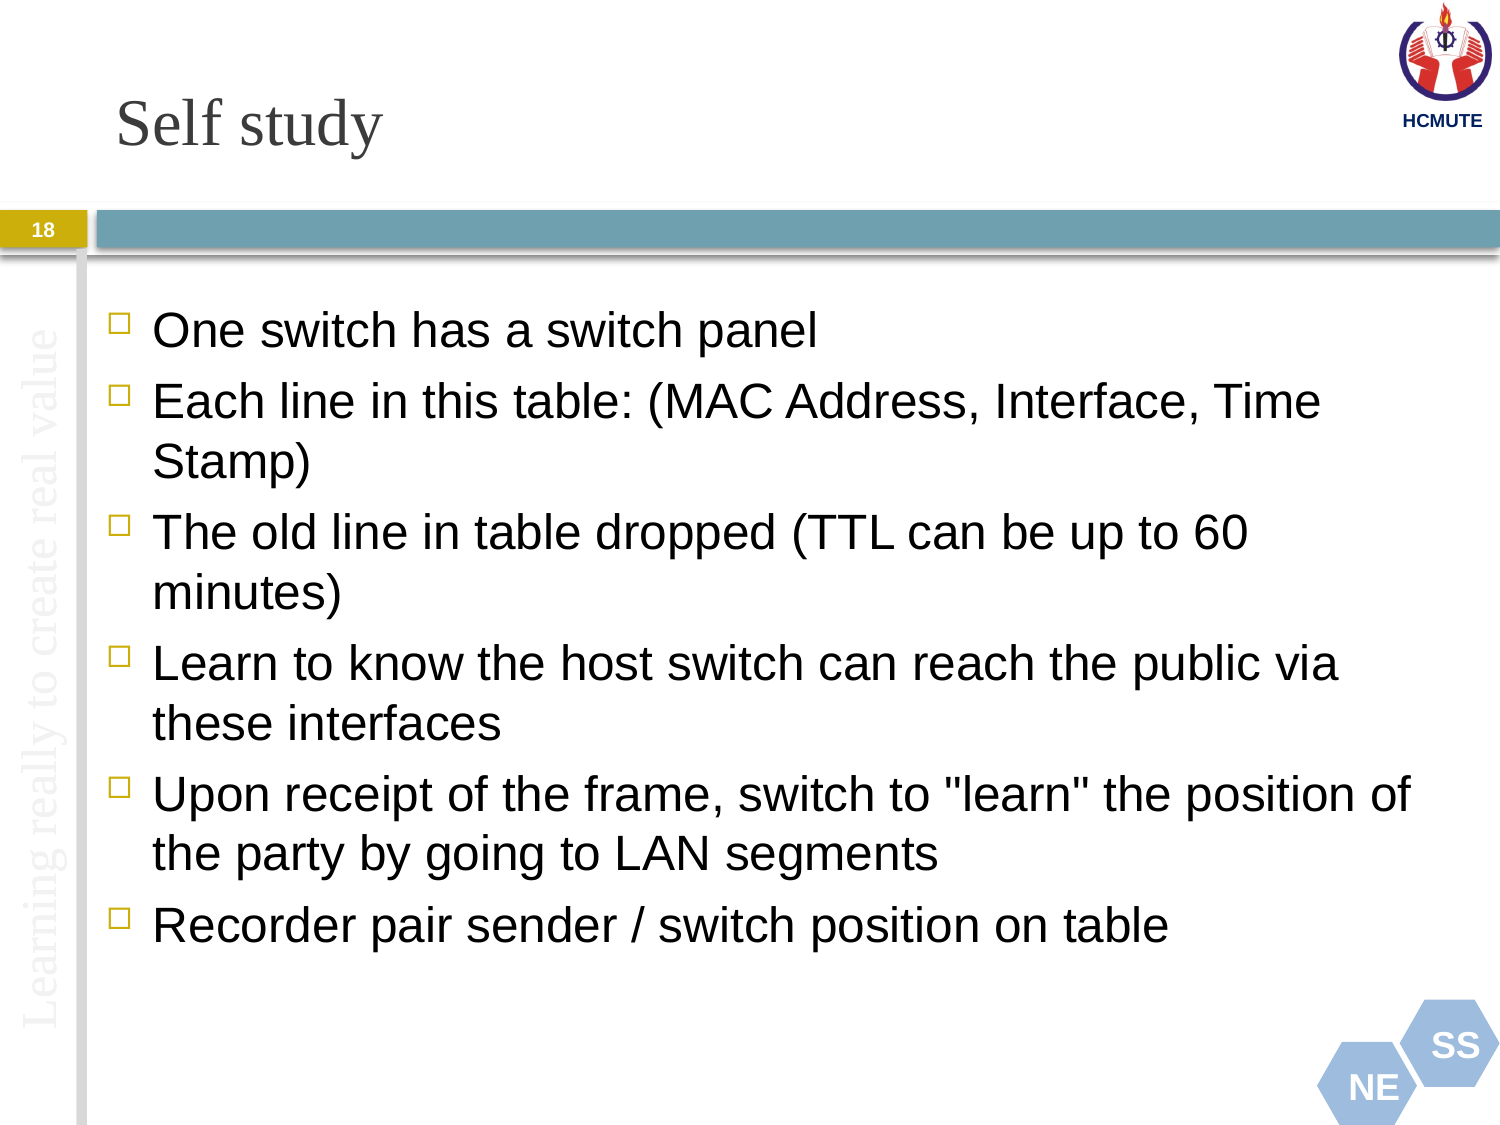

# Self study
18
One switch has a switch panel
Each line in this table: (MAC Address, Interface, Time Stamp)
The old line in table dropped (TTL can be up to 60 minutes)
Learn to know the host switch can reach the public via these interfaces
Upon receipt of the frame, switch to "learn" the position of the party by going to LAN segments
Recorder pair sender / switch position on table